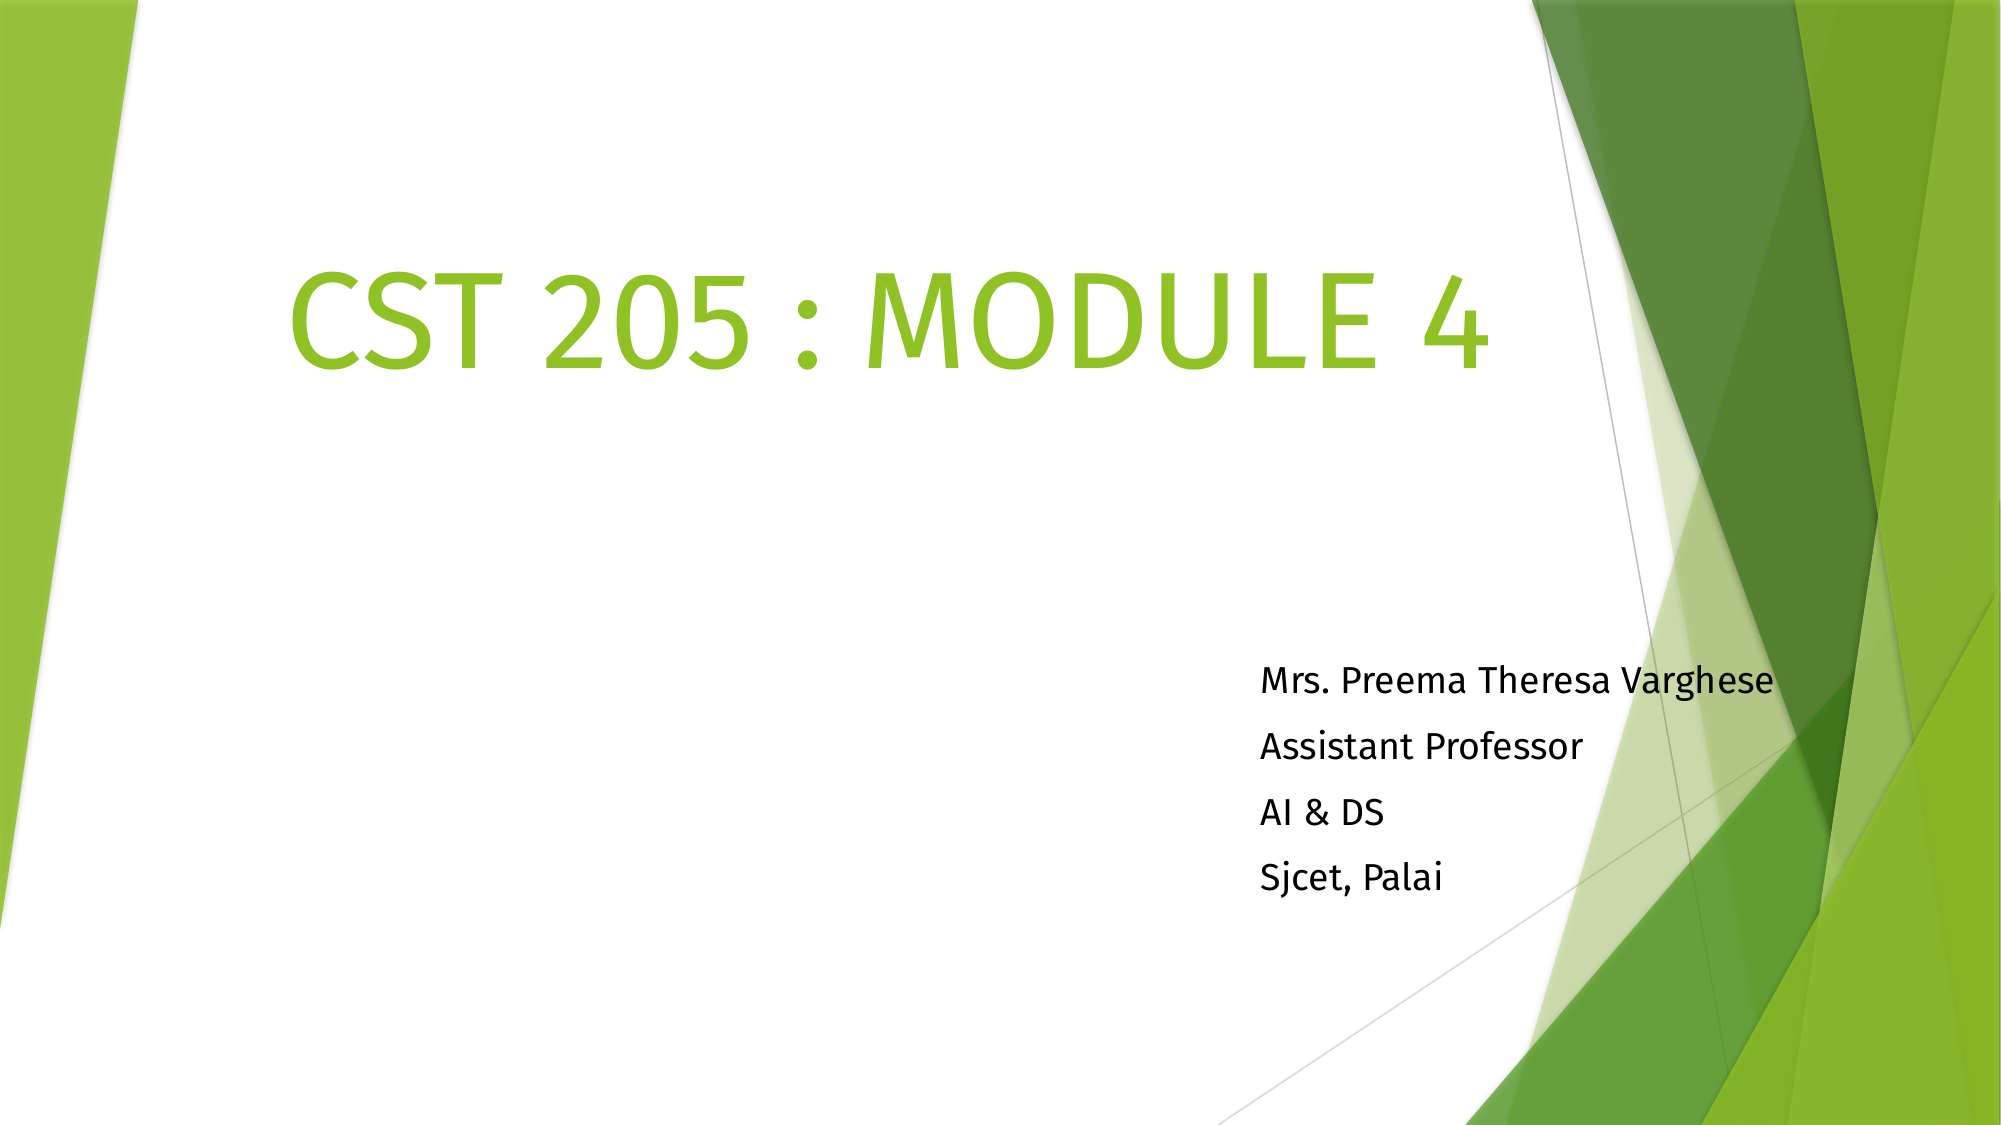

# CST 205 : MODULE 4
Mrs. Preema Theresa Varghese
Assistant Professor
AI & DS
Sjcet, Palai